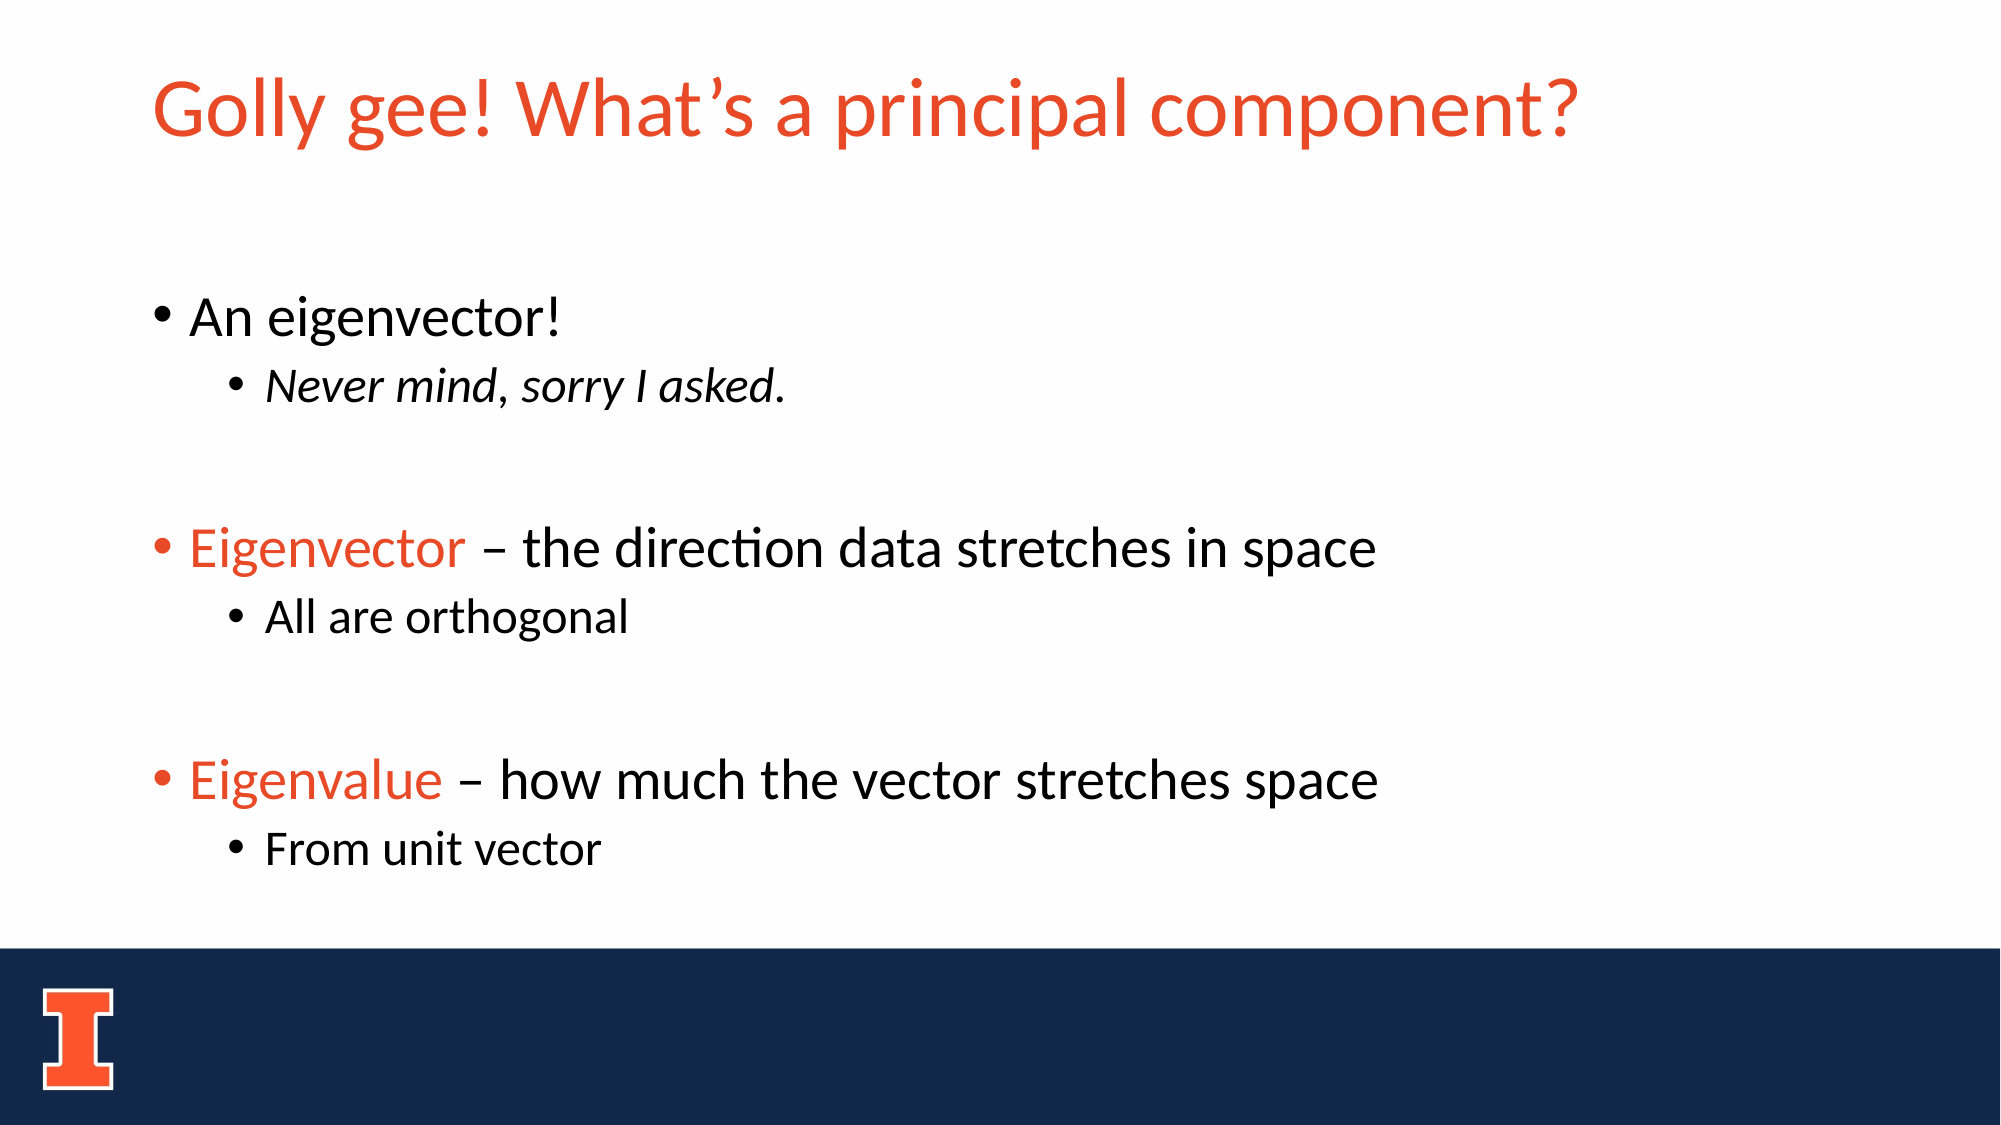

# Golly gee! What’s a principal component?

An eigenvector!
Never mind, sorry I asked.

Eigenvector – the direction data stretches in space
All are orthogonal

Eigenvalue – how much the vector stretches space
From unit vector